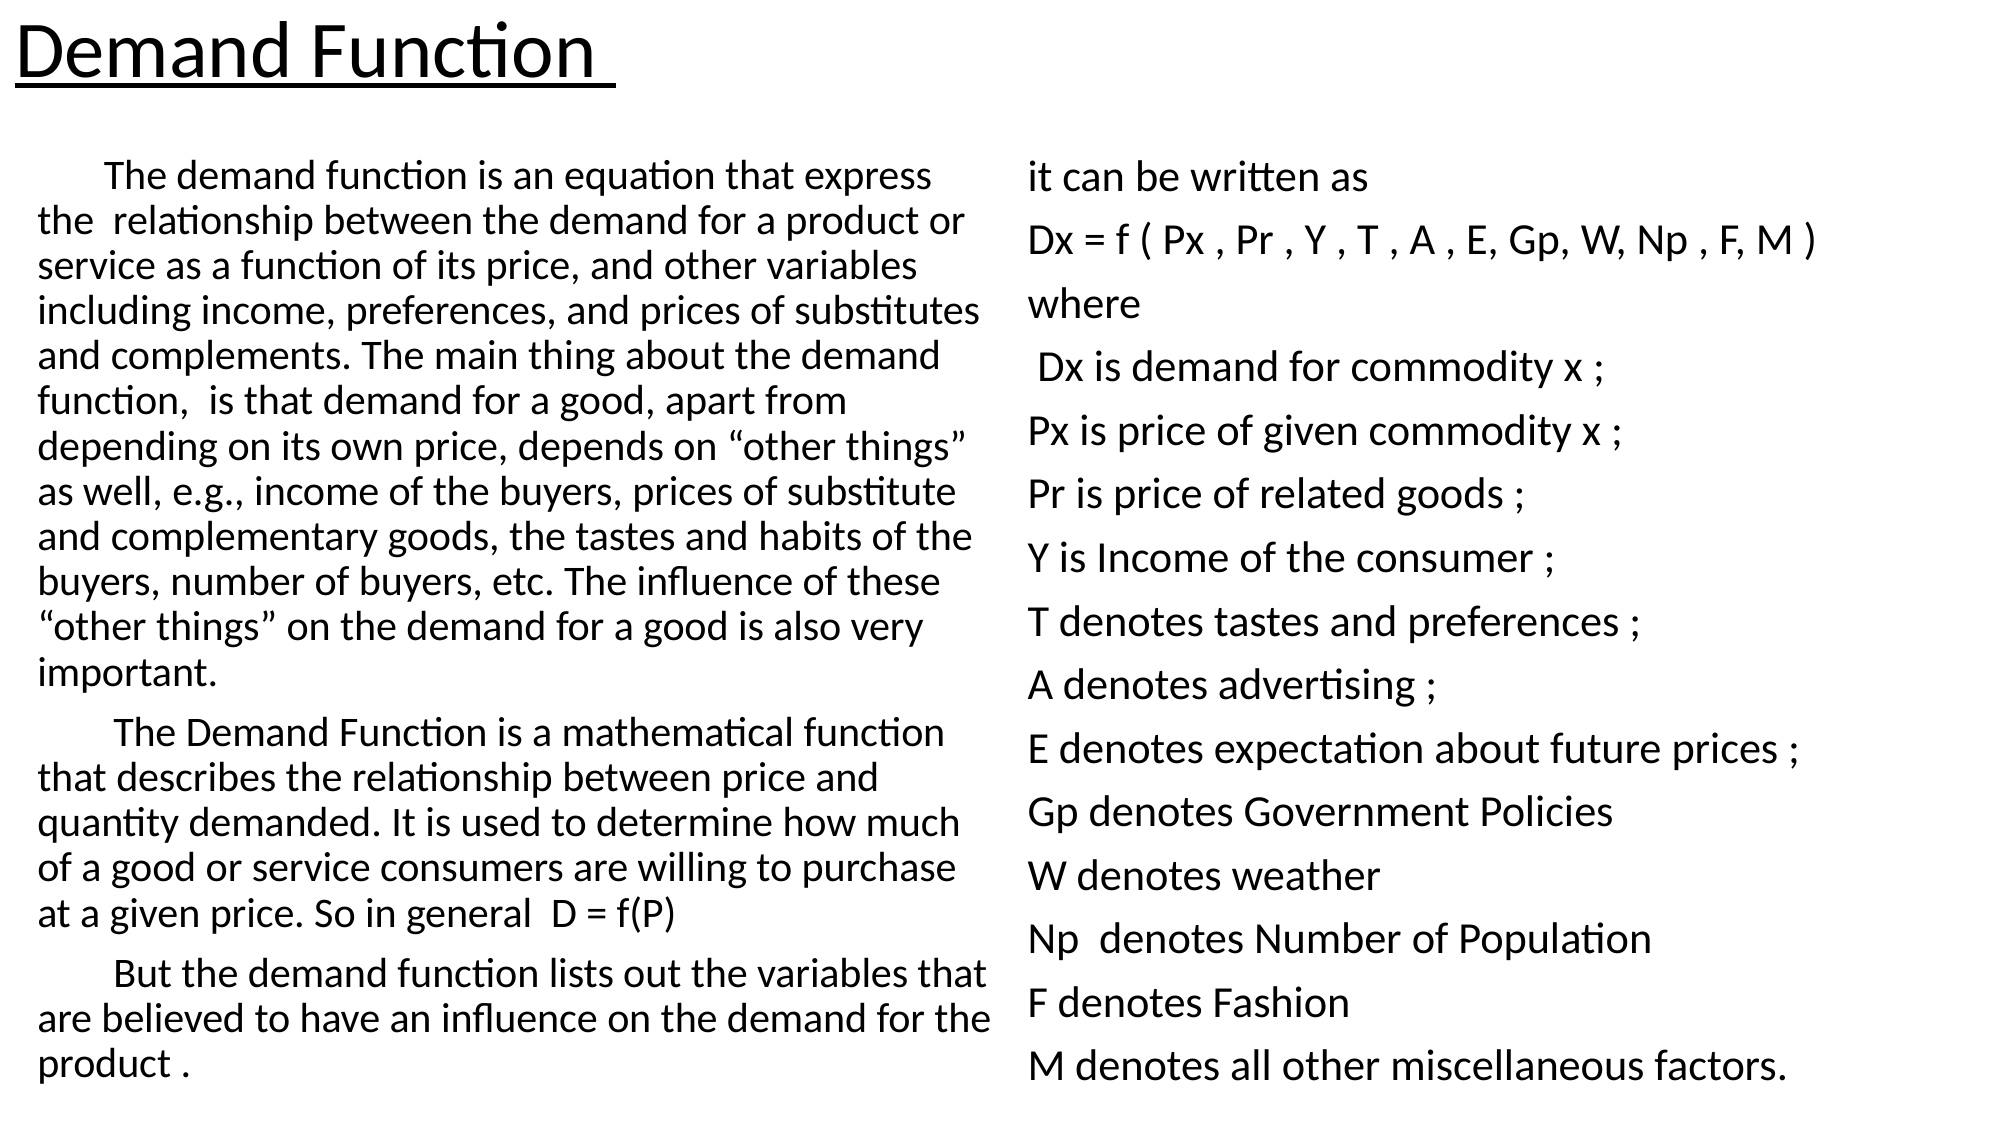

# Demand Function
       The demand function is an equation that express the  relationship between the demand for a product or service as a function of its price, and other variables including income, preferences, and prices of substitutes and complements. The main thing about the demand function,  is that demand for a good, apart from depending on its own price, depends on “other things” as well, e.g., income of the buyers, prices of substitute and complemen­tary goods, the tastes and habits of the buy­ers, number of buyers, etc. The influence of these “other things” on the demand for a good is also very important.
        The Demand Function is a mathematical function that describes the relationship between price and quantity demanded. It is used to determine how much of a good or service consumers are willing to purchase at a given price. So in general  D = f(P)
        But the demand function lists out the variables that are believed to have an influence on the demand for the product .

it can be written as
Dx = f ( Px , Pr , Y , T , A , E, Gp, W, Np , F, M )
where
 Dx is demand for commodity x ;
Px is price of given commodity x ;
Pr is price of related goods ;
Y is Income of the consumer ;
T denotes tastes and preferences ;
A denotes advertising ;
E denotes expectation about future prices ;
Gp denotes Government Policies
W denotes weather
Np  denotes Number of Population
F denotes Fashion
M denotes all other miscellaneous factors.